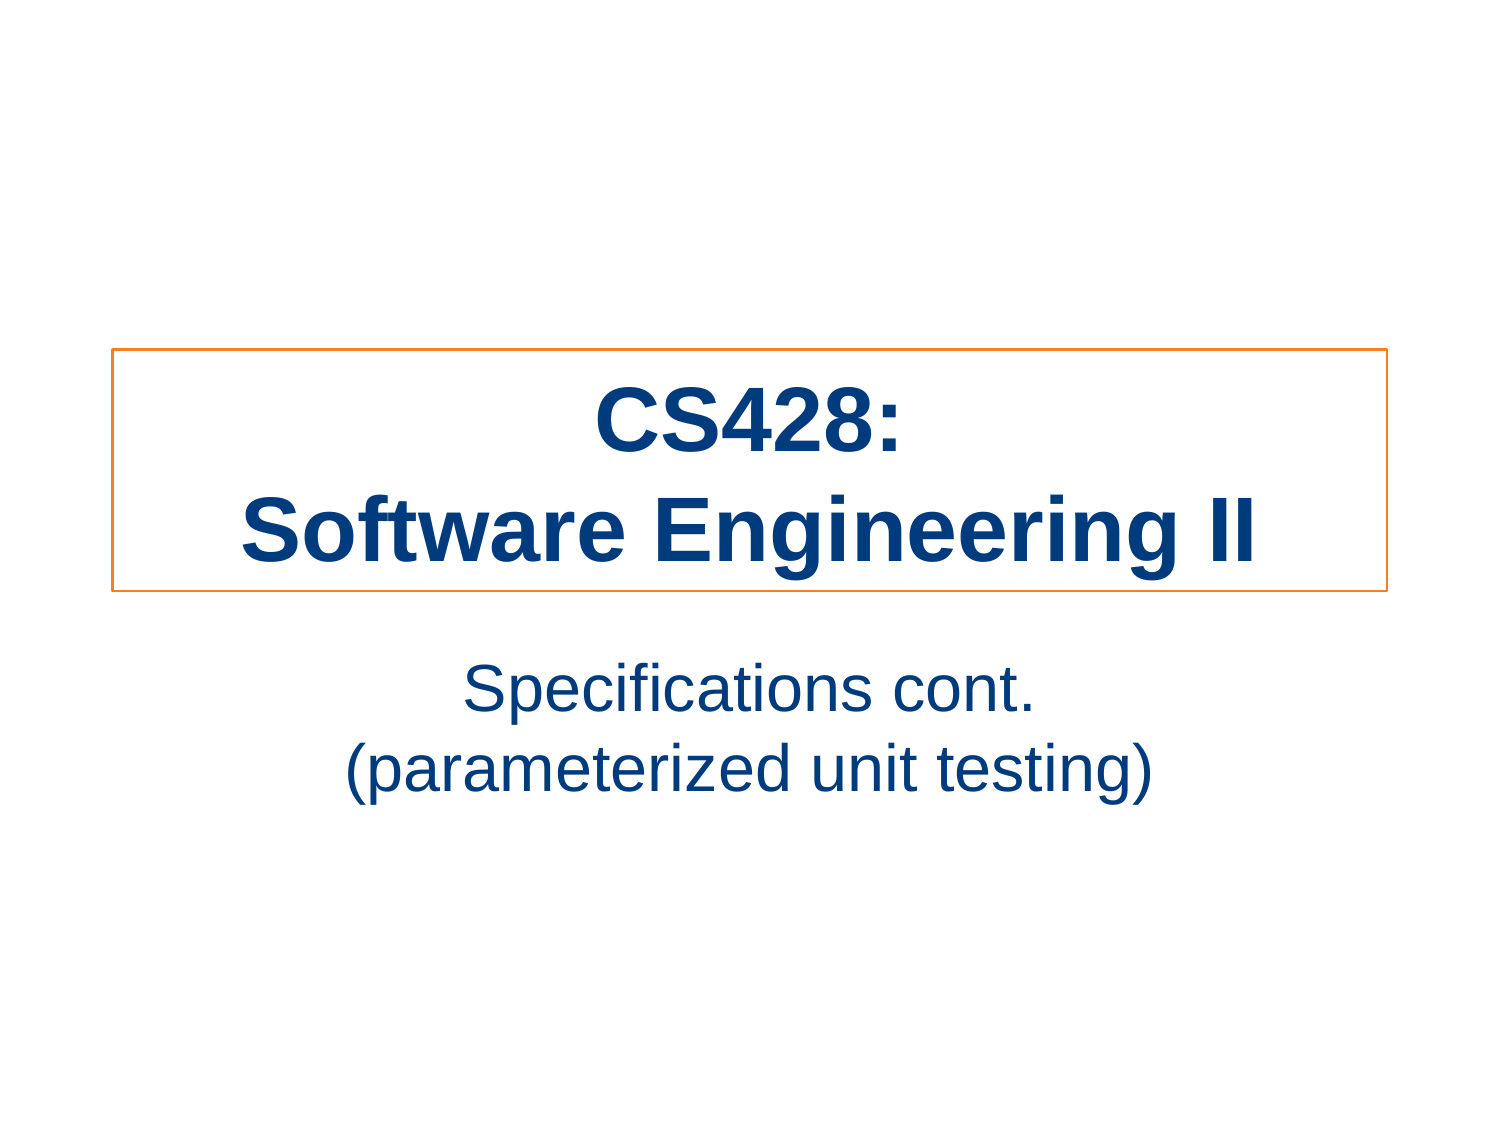

# CS428: Software Engineering II
Specifications cont. (parameterized unit testing)